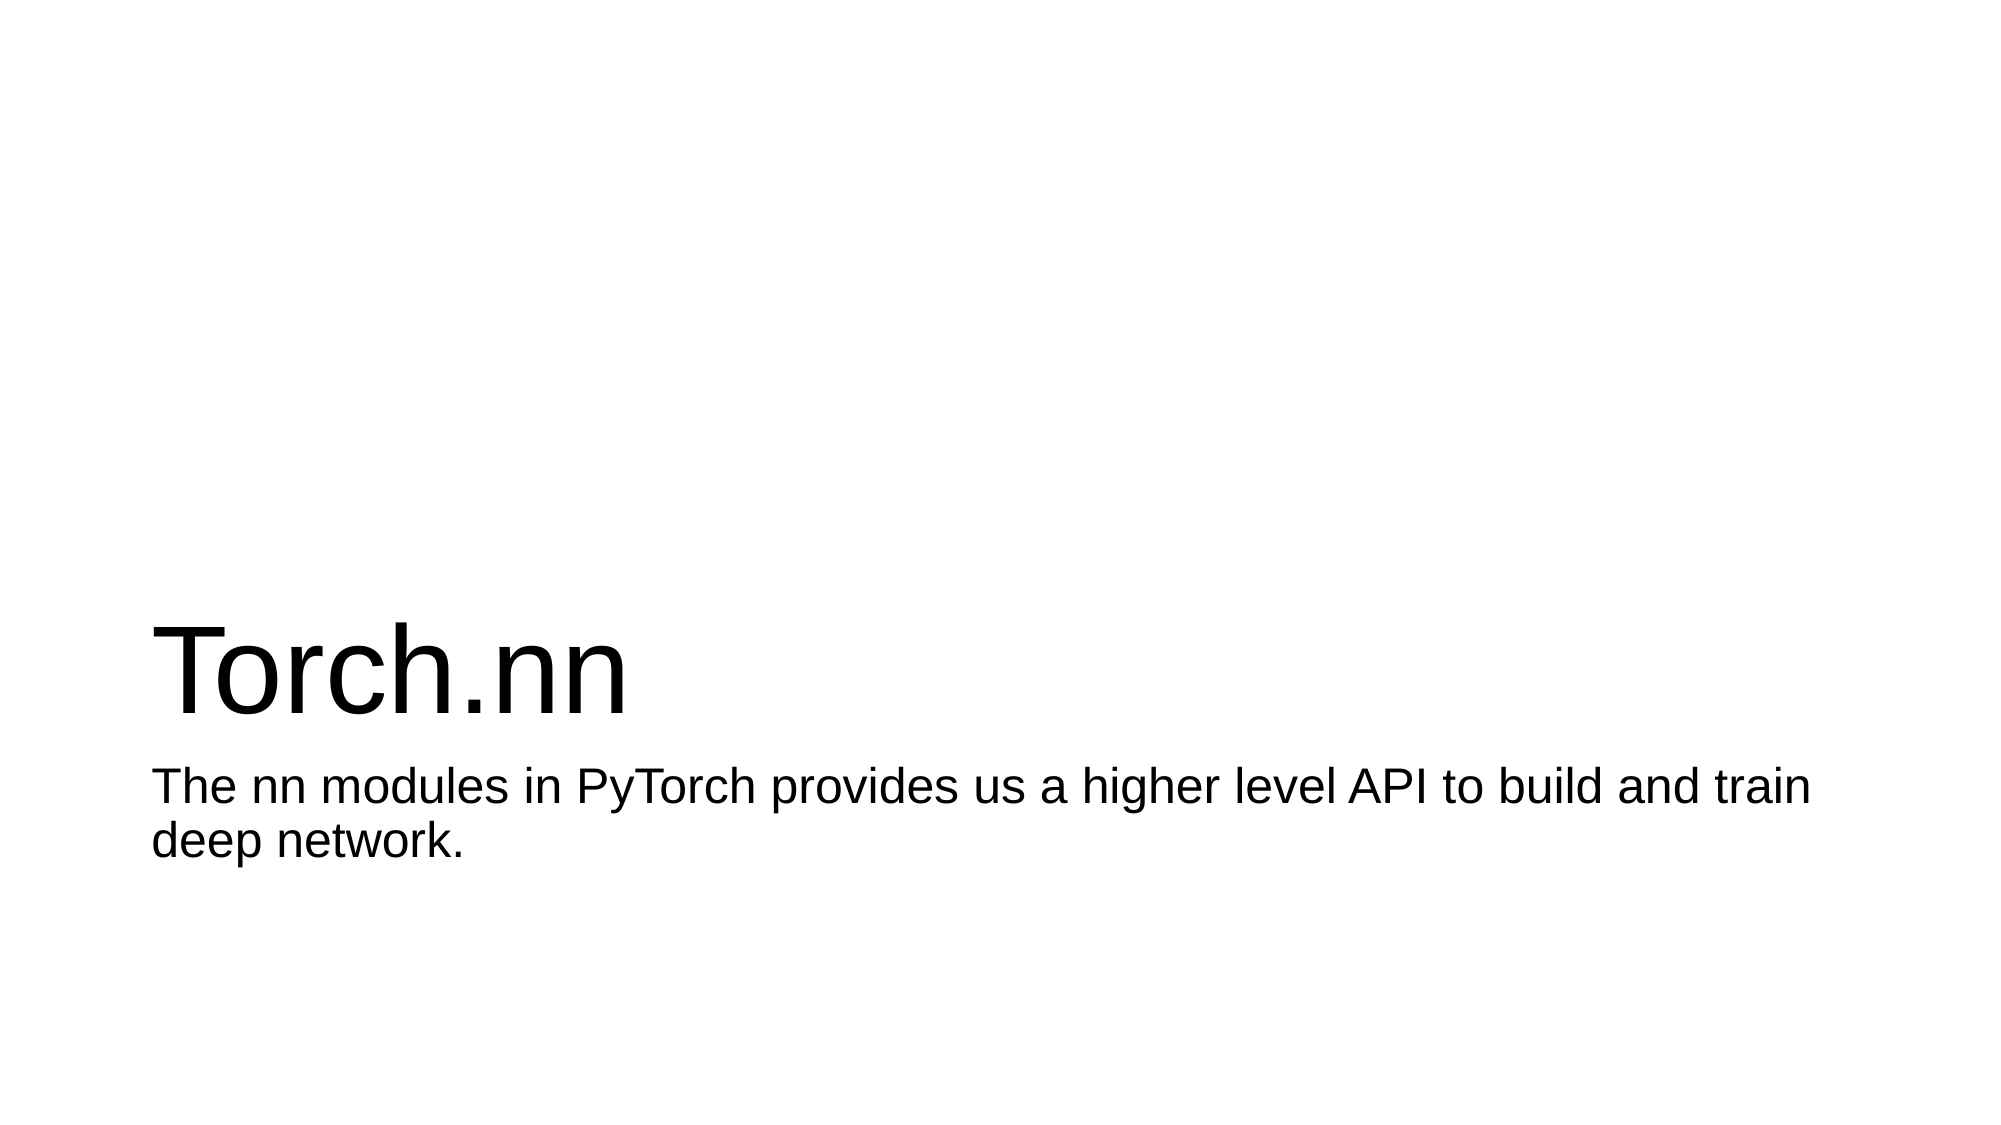

# Torch.nn
The nn modules in PyTorch provides us a higher level API to build and train deep network.